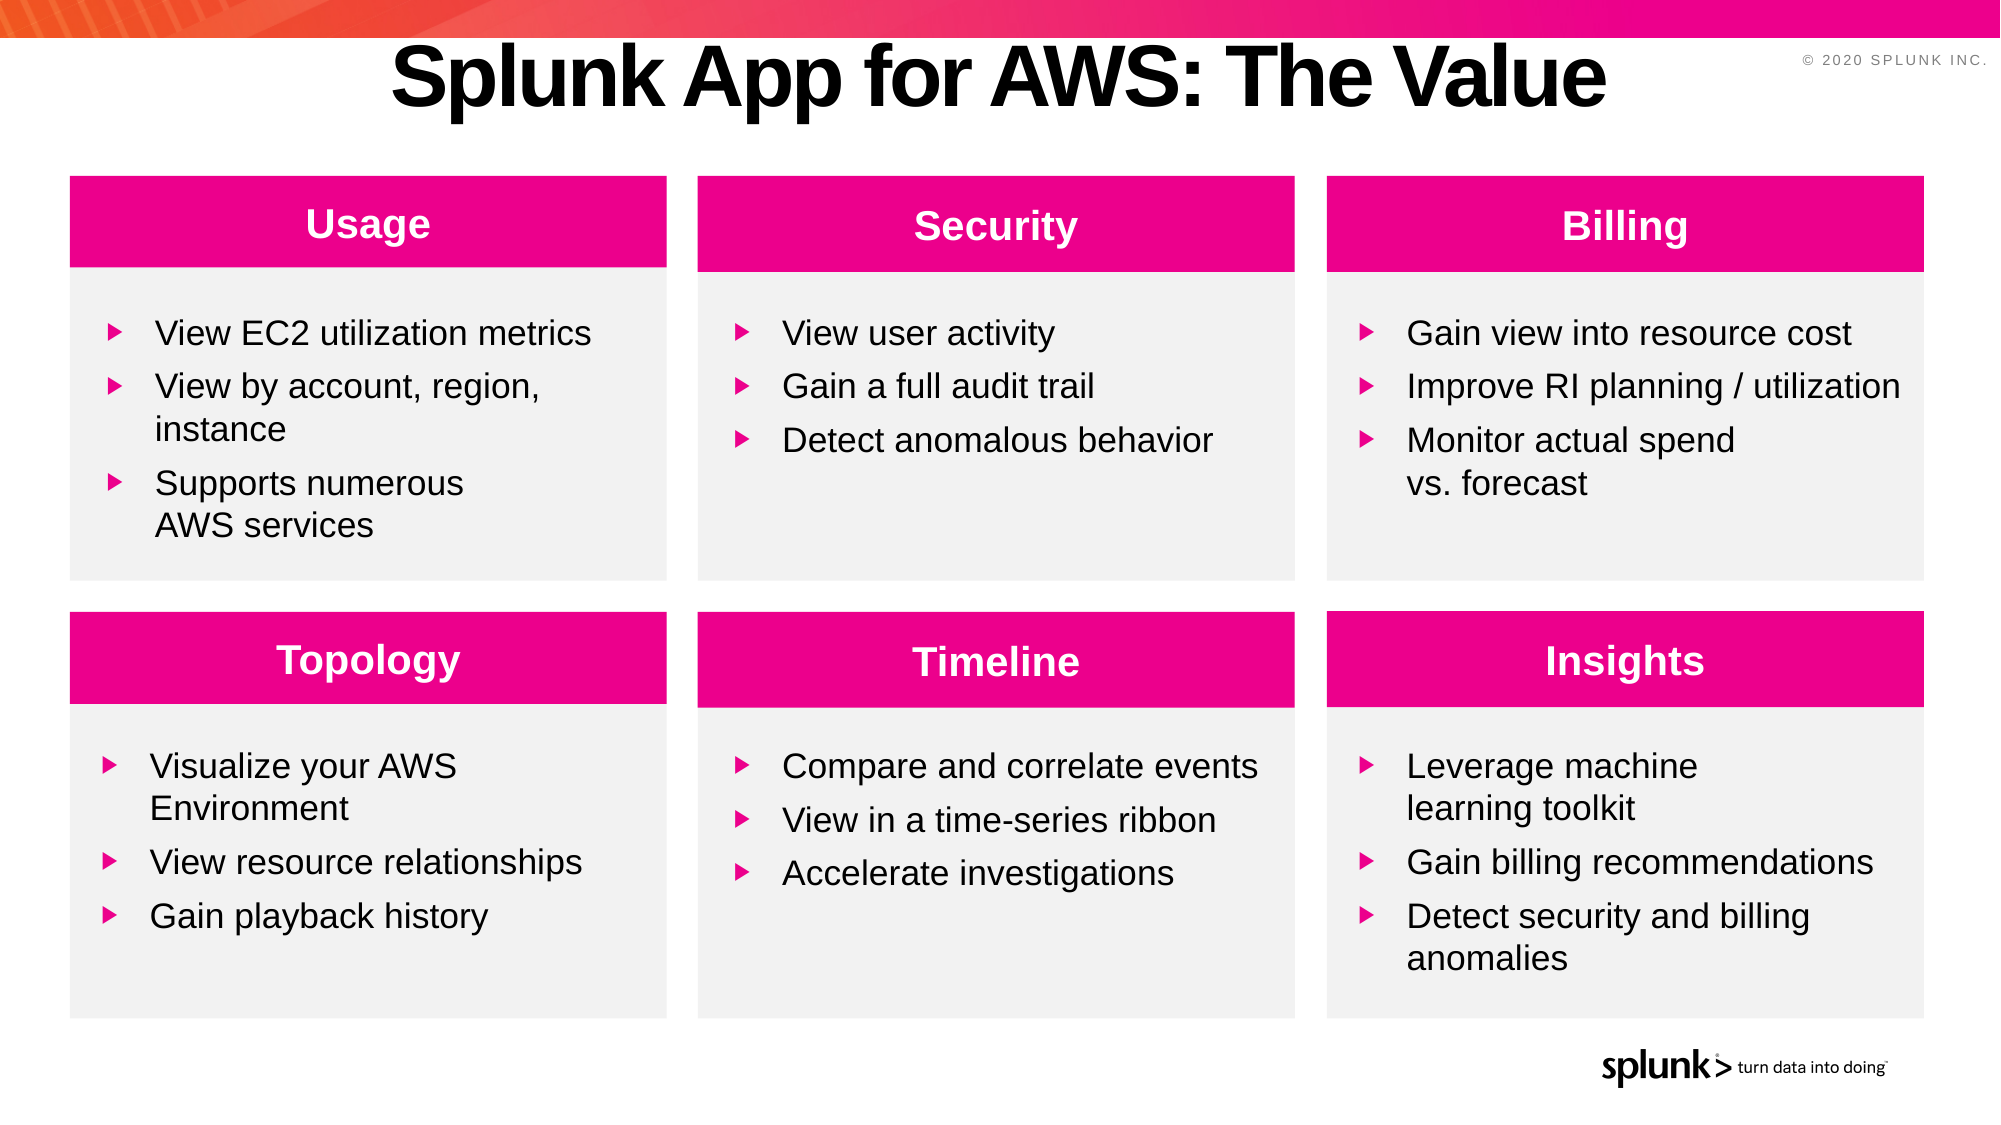

# Splunk App for AWS: The Value

Usage
Security

Billing

View EC2 utilization metrics
View by account, region, instance
Supports numerous
AWS services
View user activity
Gain a full audit trail
Detect anomalous behavior
Gain view into resource cost
Improve RI planning / utilization
Monitor actual spend
vs. forecast
Insights

Topology
Timeline

Visualize your AWS Environment
View resource relationships
Gain playback history
Compare and correlate events
View in a time-series ribbon
Accelerate investigations
Leverage machine
learning toolkit
Gain billing recommendations
Detect security and billing anomalies